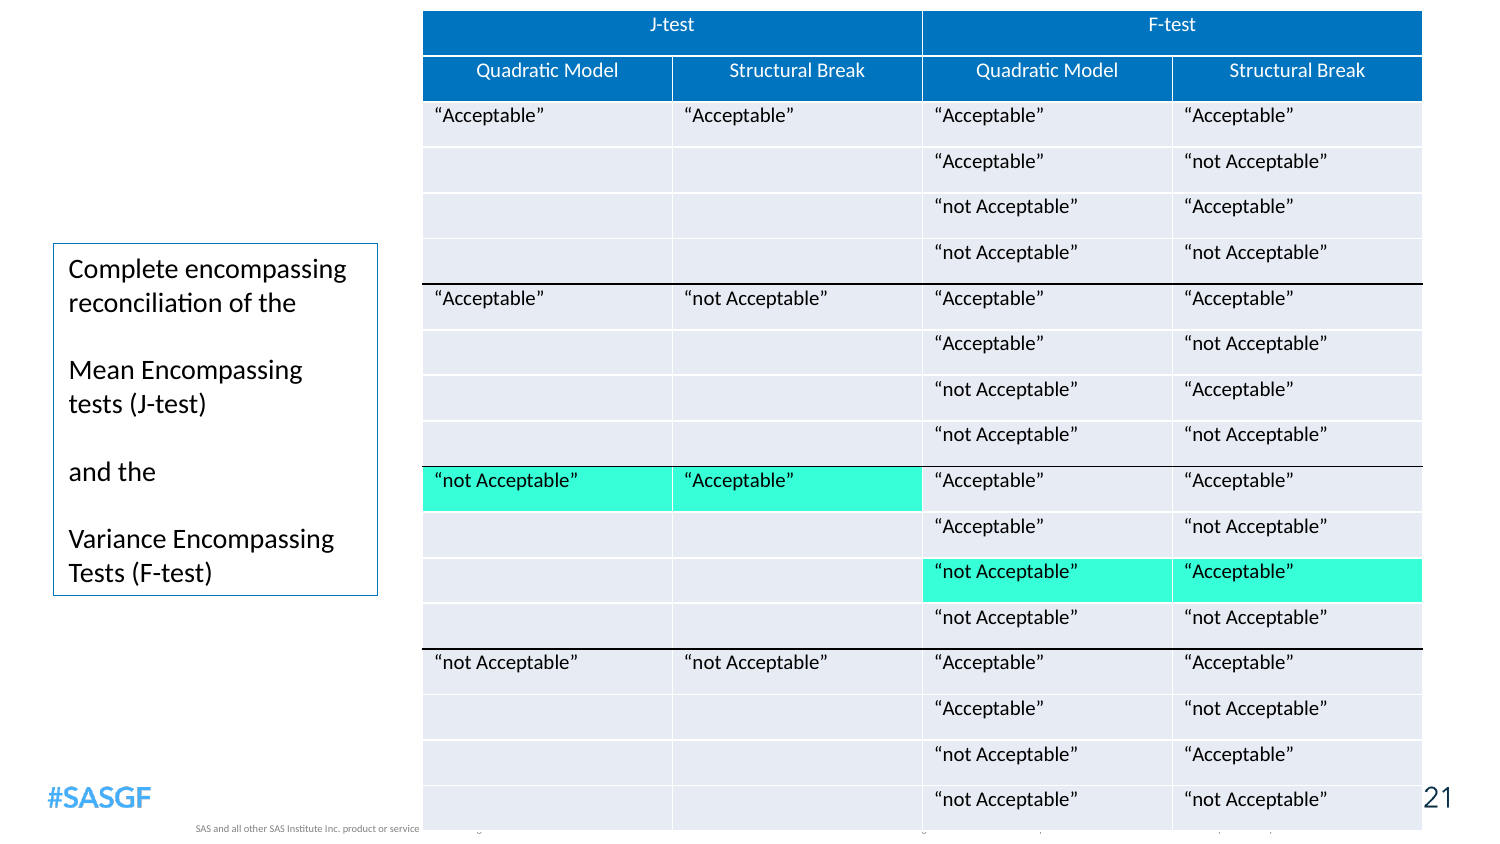

25
| J-test |  | F-test |  |
| --- | --- | --- | --- |
| Quadratic Model | Structural Break | Quadratic Model | Structural Break |
| “Acceptable” | “Acceptable” | “Acceptable” | “Acceptable” |
|  |  | “Acceptable” | “not Acceptable” |
|  |  | “not Acceptable” | “Acceptable” |
|  |  | “not Acceptable” | “not Acceptable” |
| “Acceptable” | “not Acceptable” | “Acceptable” | “Acceptable” |
|  |  | “Acceptable” | “not Acceptable” |
|  |  | “not Acceptable” | “Acceptable” |
|  |  | “not Acceptable” | “not Acceptable” |
| “not Acceptable” | “Acceptable” | “Acceptable” | “Acceptable” |
|  |  | “Acceptable” | “not Acceptable” |
|  |  | “not Acceptable” | “Acceptable” |
|  |  | “not Acceptable” | “not Acceptable” |
| “not Acceptable” | “not Acceptable” | “Acceptable” | “Acceptable” |
|  |  | “Acceptable” | “not Acceptable” |
|  |  | “not Acceptable” | “Acceptable” |
|  |  | “not Acceptable” | “not Acceptable” |
Complete encompassing reconciliation of the

Mean Encompassing tests (J-test)

and the

Variance Encompassing Tests (F-test)